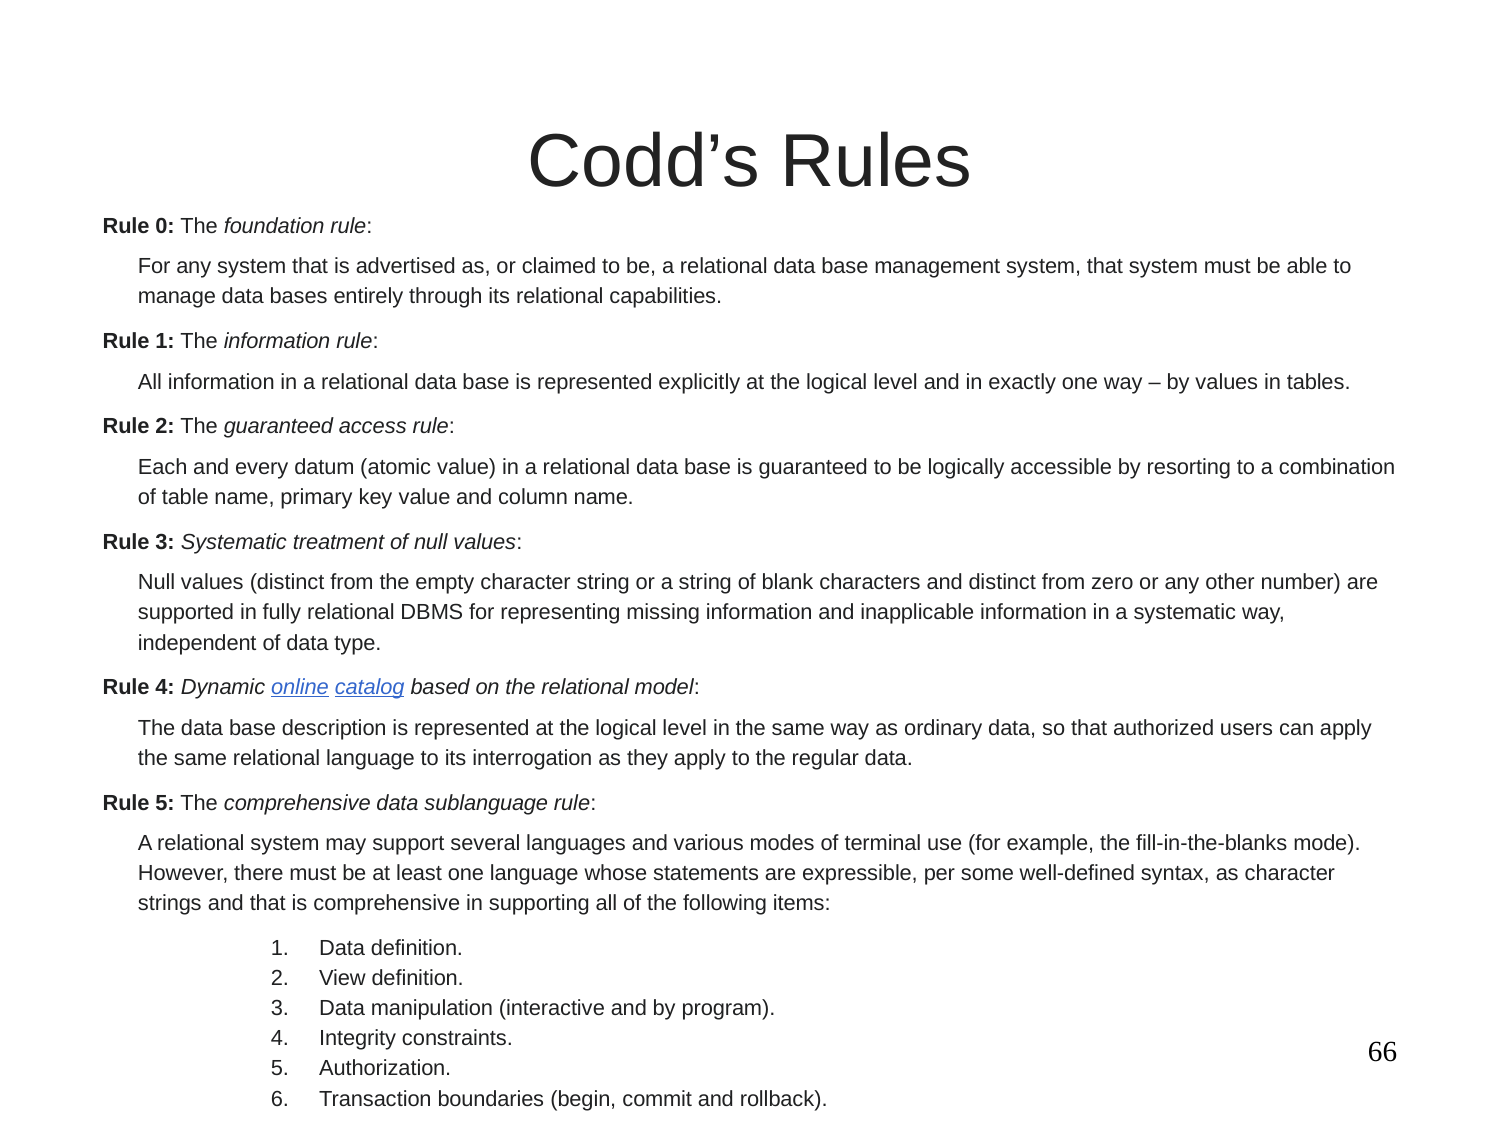

# Codd’s Rules
Rule 0: The foundation rule:
For any system that is advertised as, or claimed to be, a relational data base management system, that system must be able to manage data bases entirely through its relational capabilities.
Rule 1: The information rule:
All information in a relational data base is represented explicitly at the logical level and in exactly one way – by values in tables.
Rule 2: The guaranteed access rule:
Each and every datum (atomic value) in a relational data base is guaranteed to be logically accessible by resorting to a combination of table name, primary key value and column name.
Rule 3: Systematic treatment of null values:
Null values (distinct from the empty character string or a string of blank characters and distinct from zero or any other number) are supported in fully relational DBMS for representing missing information and inapplicable information in a systematic way, independent of data type.
Rule 4: Dynamic online catalog based on the relational model:
The data base description is represented at the logical level in the same way as ordinary data, so that authorized users can apply the same relational language to its interrogation as they apply to the regular data.
Rule 5: The comprehensive data sublanguage rule:
A relational system may support several languages and various modes of terminal use (for example, the fill-in-the-blanks mode). However, there must be at least one language whose statements are expressible, per some well-defined syntax, as character strings and that is comprehensive in supporting all of the following items:
Data definition.
View definition.
Data manipulation (interactive and by program).
Integrity constraints.
Authorization.
Transaction boundaries (begin, commit and rollback).

66